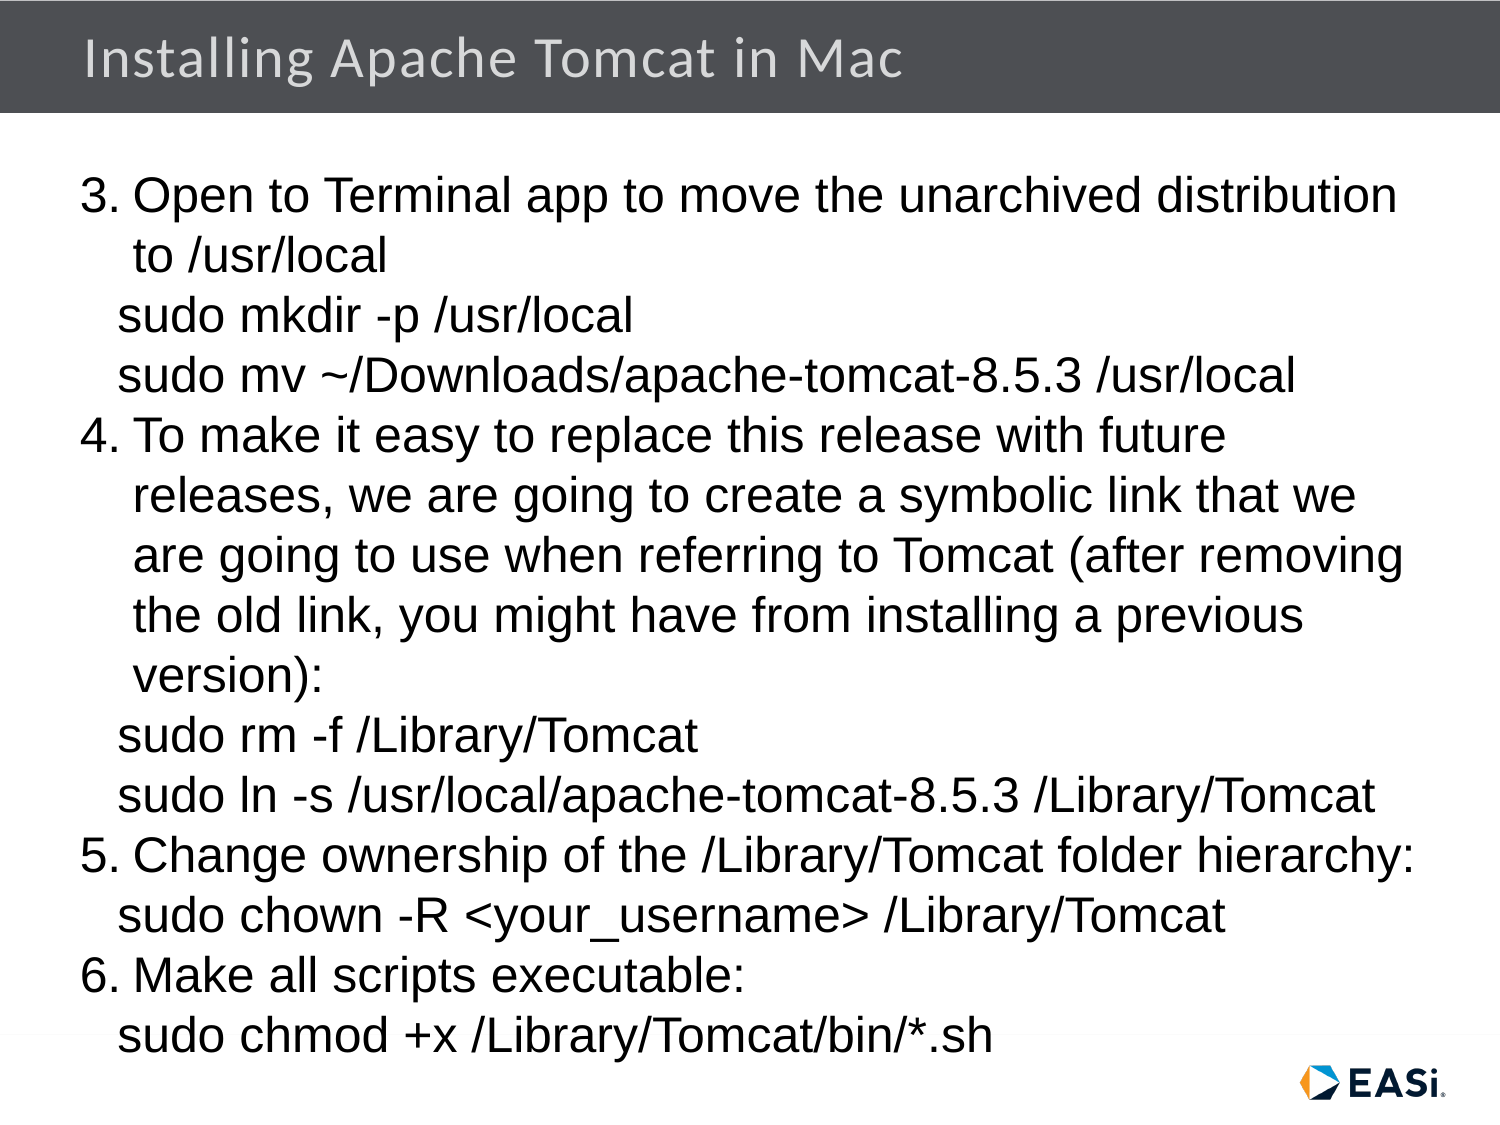

# Installing Apache Tomcat in Mac
Open to Terminal app to move the unarchived distribution to /usr/local
sudo mkdir -p /usr/local
sudo mv ~/Downloads/apache-tomcat-8.5.3 /usr/local
To make it easy to replace this release with future releases, we are going to create a symbolic link that we are going to use when referring to Tomcat (after removing the old link, you might have from installing a previous version):
sudo rm -f /Library/Tomcat
sudo ln -s /usr/local/apache-tomcat-8.5.3 /Library/Tomcat
Change ownership of the /Library/Tomcat folder hierarchy:
sudo chown -R <your_username> /Library/Tomcat
Make all scripts executable:
sudo chmod +x /Library/Tomcat/bin/*.sh
2
4